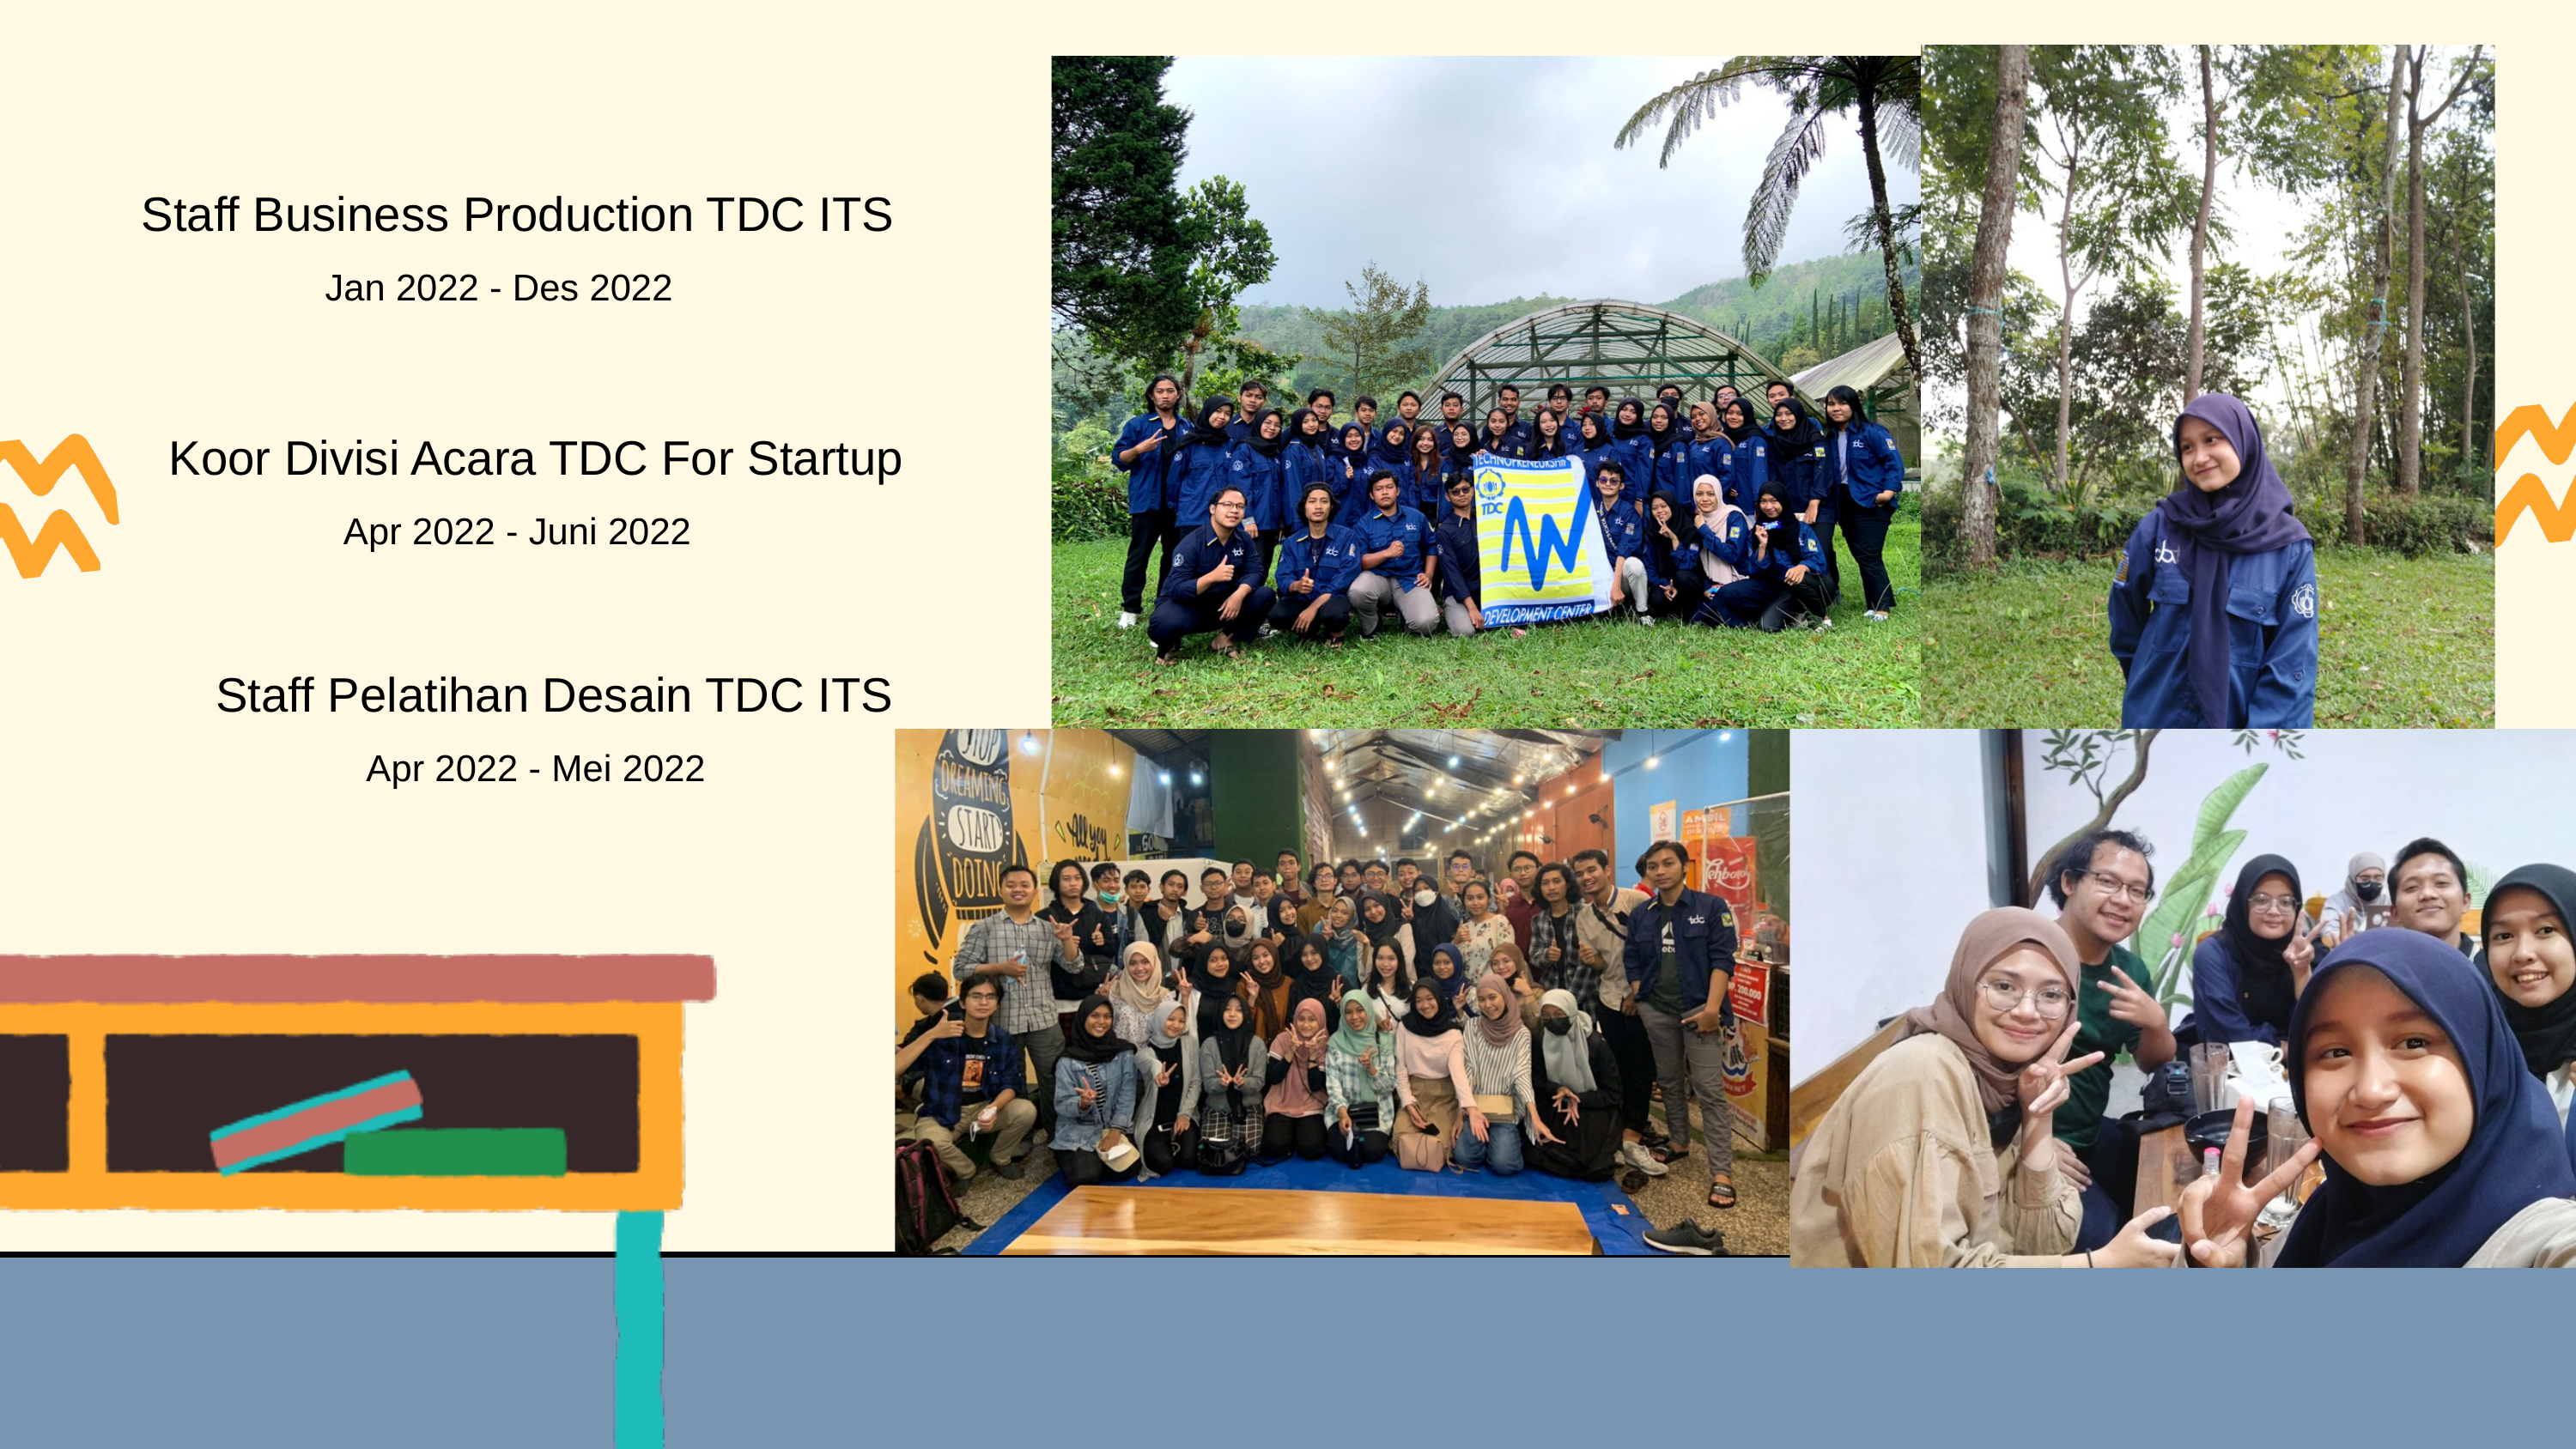

Staff Business Production TDC ITS

Jan 2022 - Des 2022

Koor Divisi Acara TDC For Startup

Apr 2022 - Juni 2022
Staff Pelatihan Desain TDC ITS

Apr 2022 - Mei 2022